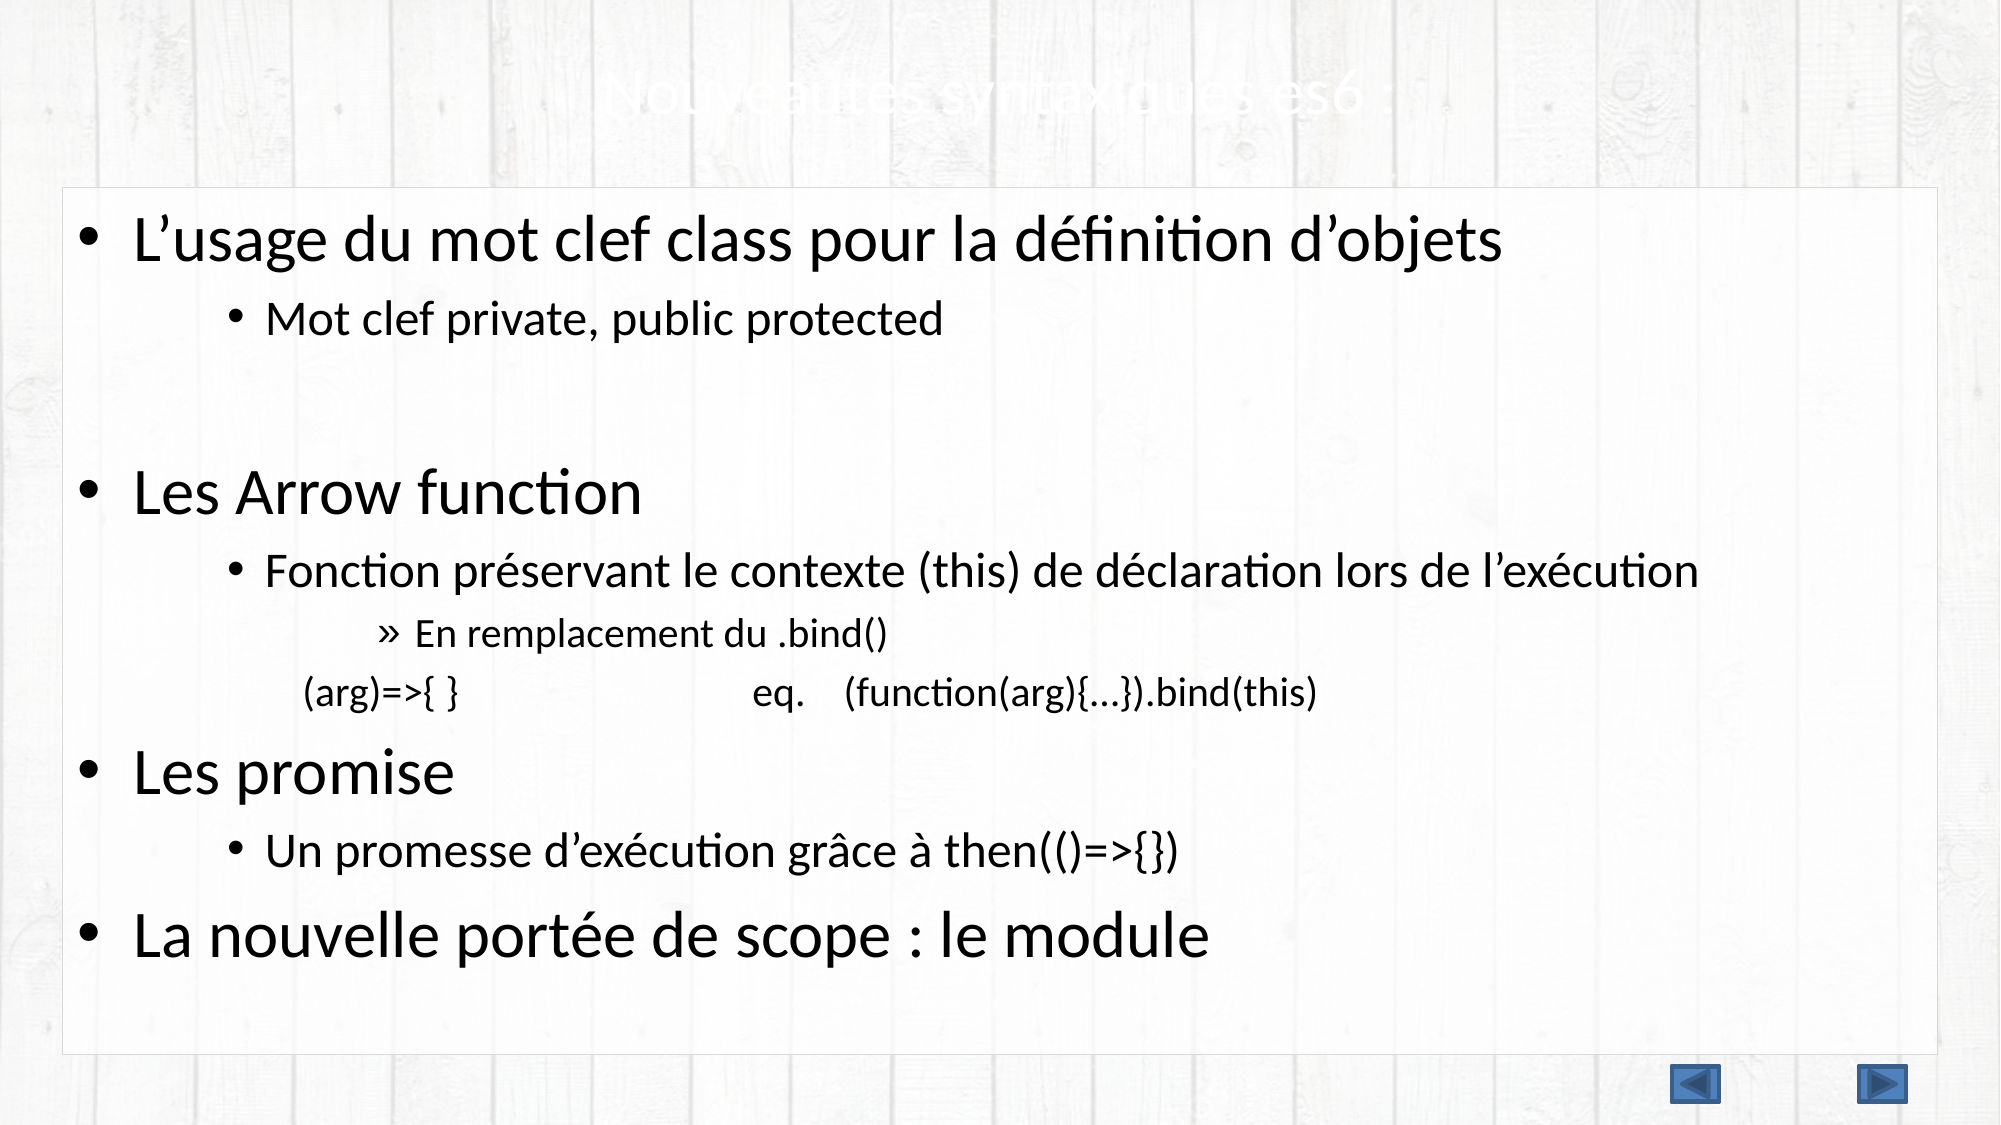

# Nouveautés syntaxiques es6 :
L’usage du mot clef class pour la définition d’objets
Mot clef private, public protected

Les Arrow function
Fonction préservant le contexte (this) de déclaration lors de l’exécution
En remplacement du .bind()
(arg)=>{ } 		eq.    (function(arg){…}).bind(this)
Les promise
Un promesse d’exécution grâce à then(()=>{})
La nouvelle portée de scope : le module